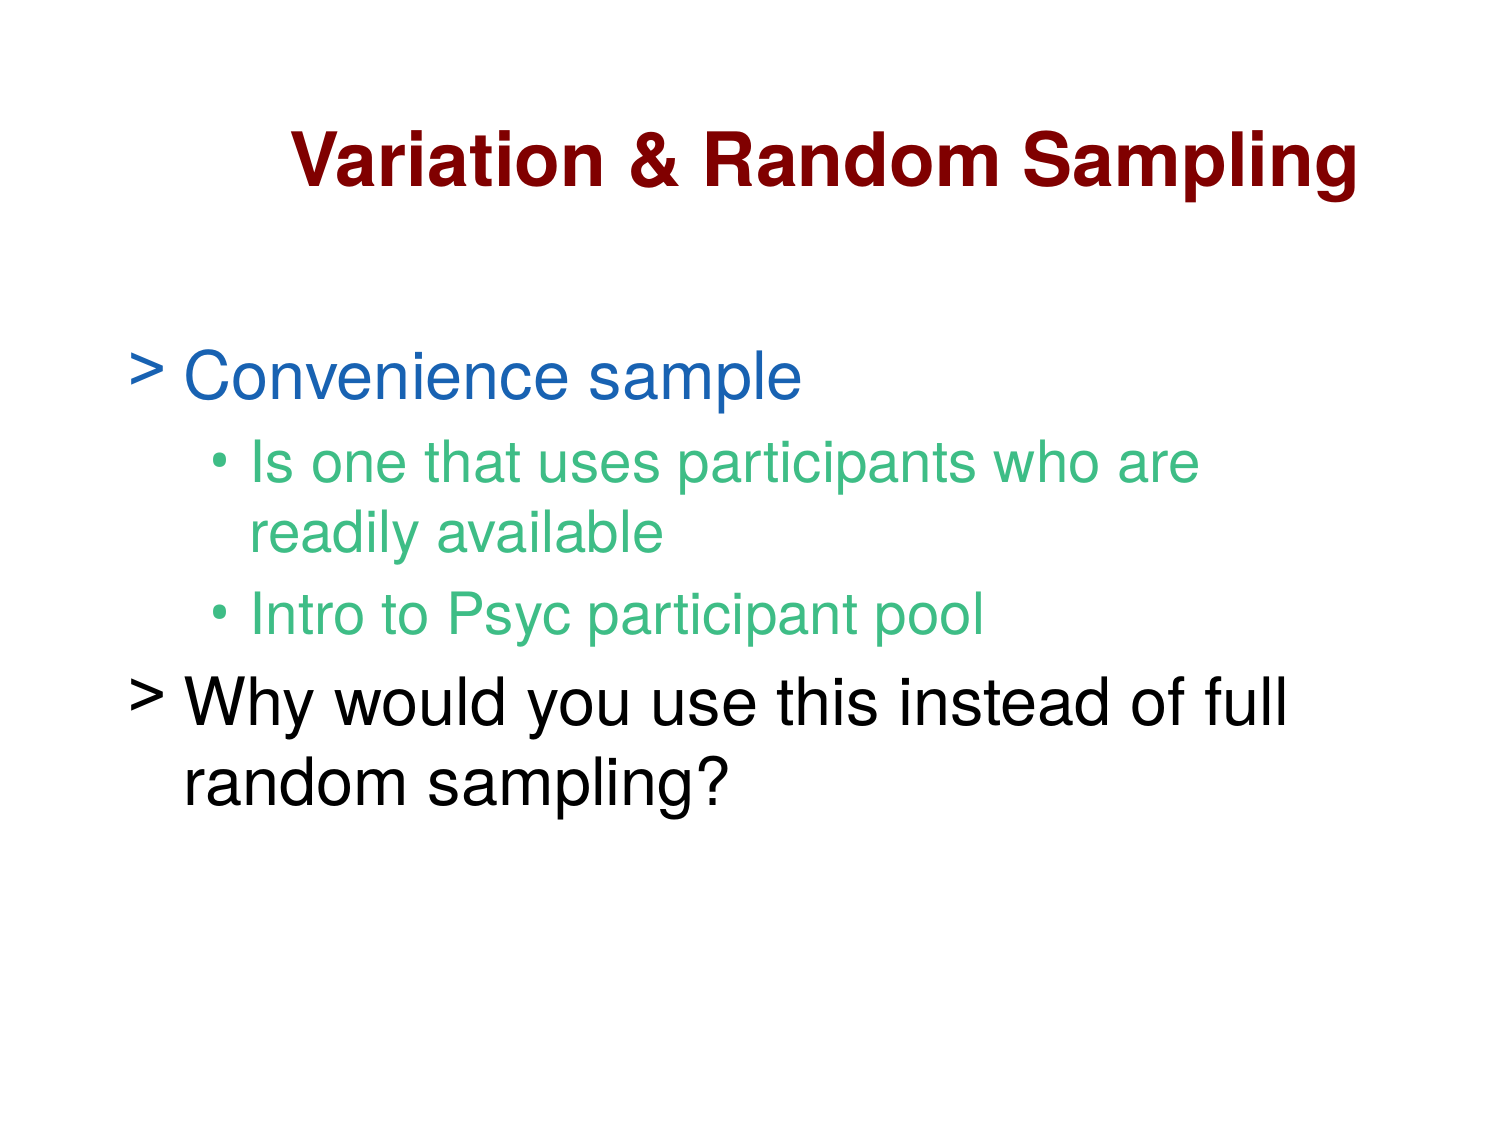

Variation & Random Sampling
Convenience sample
Is one that uses participants who are readily available
Intro to Psyc participant pool
Why would you use this instead of full random sampling?